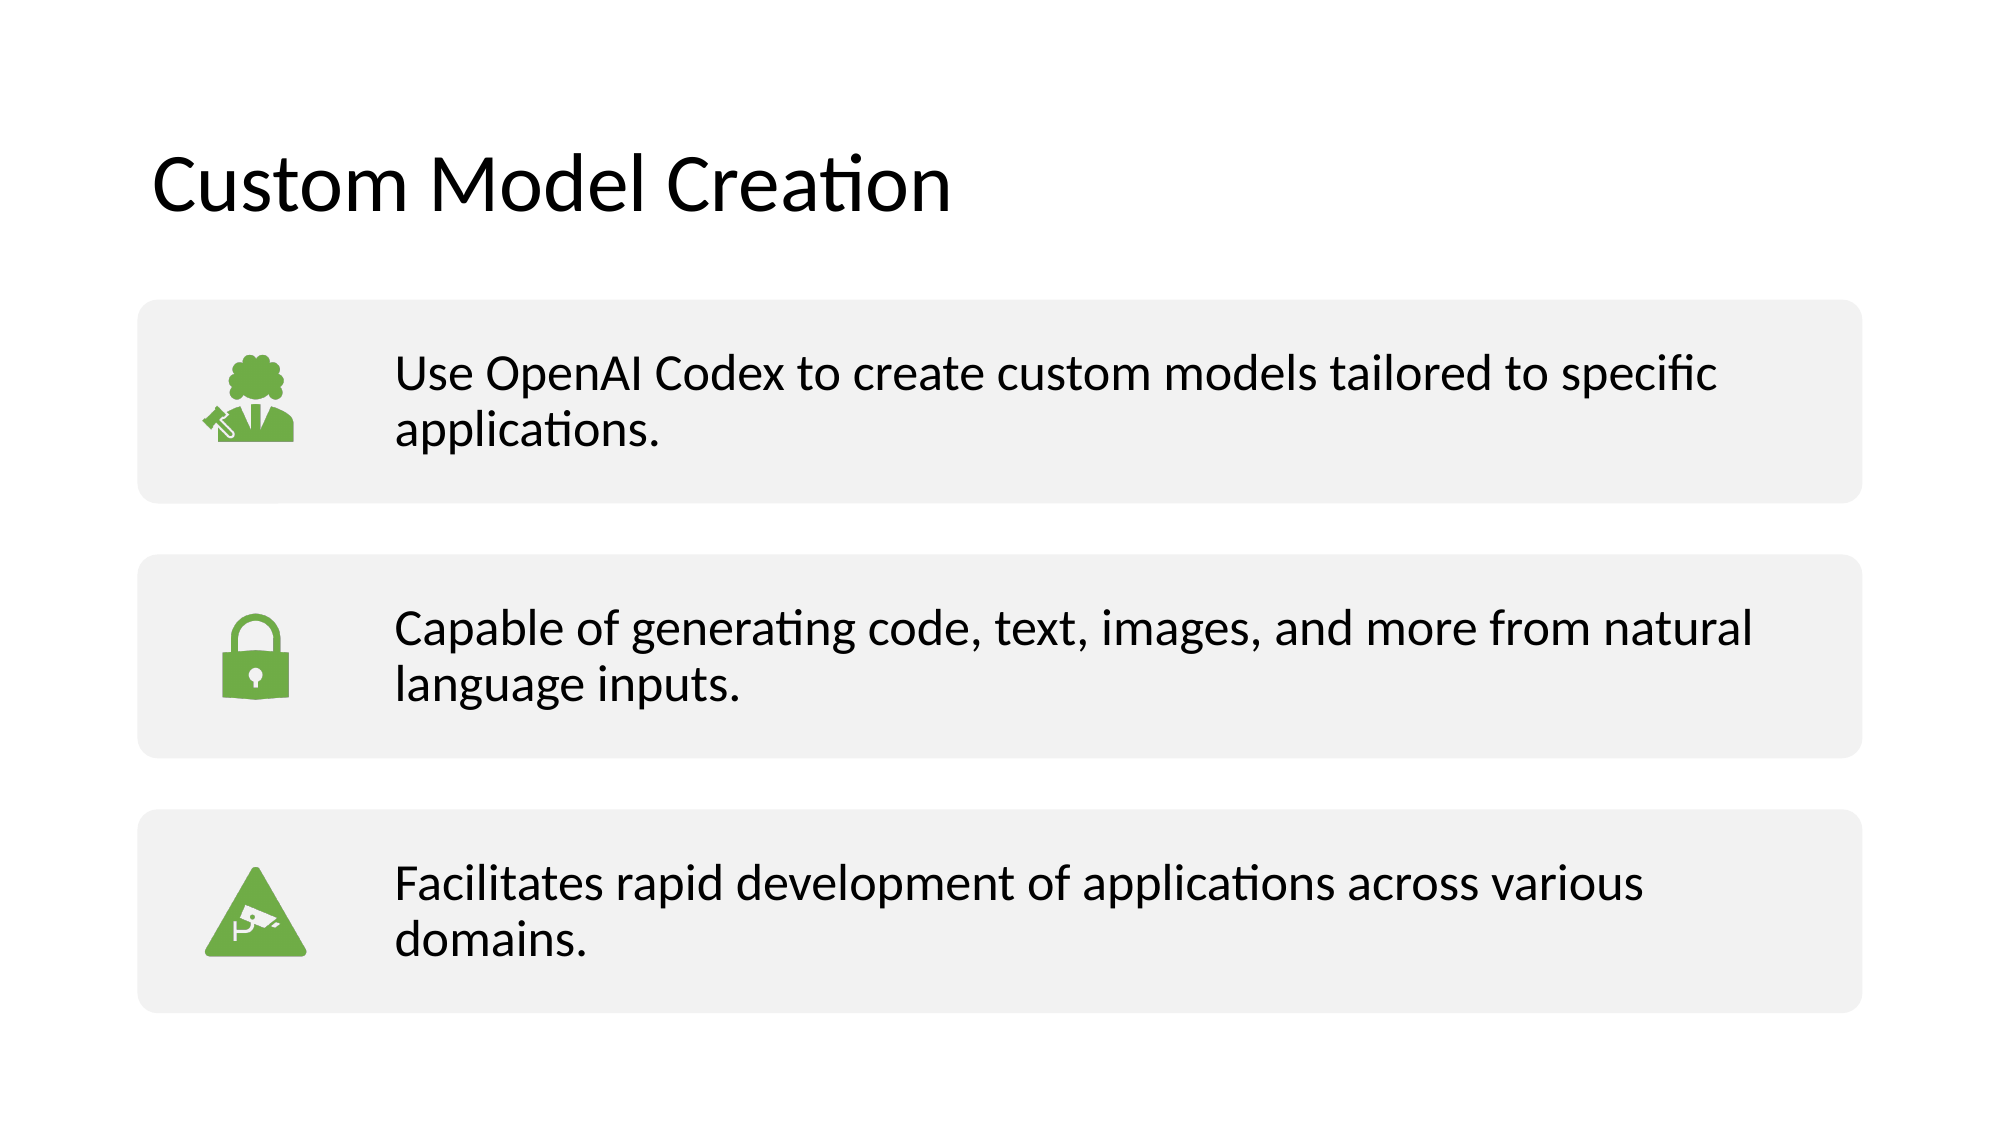

# Custom Model Creation
Use OpenAI Codex to create custom models tailored to specific applications.
Capable of generating code, text, images, and more from natural language inputs.
Facilitates rapid development of applications across various domains.